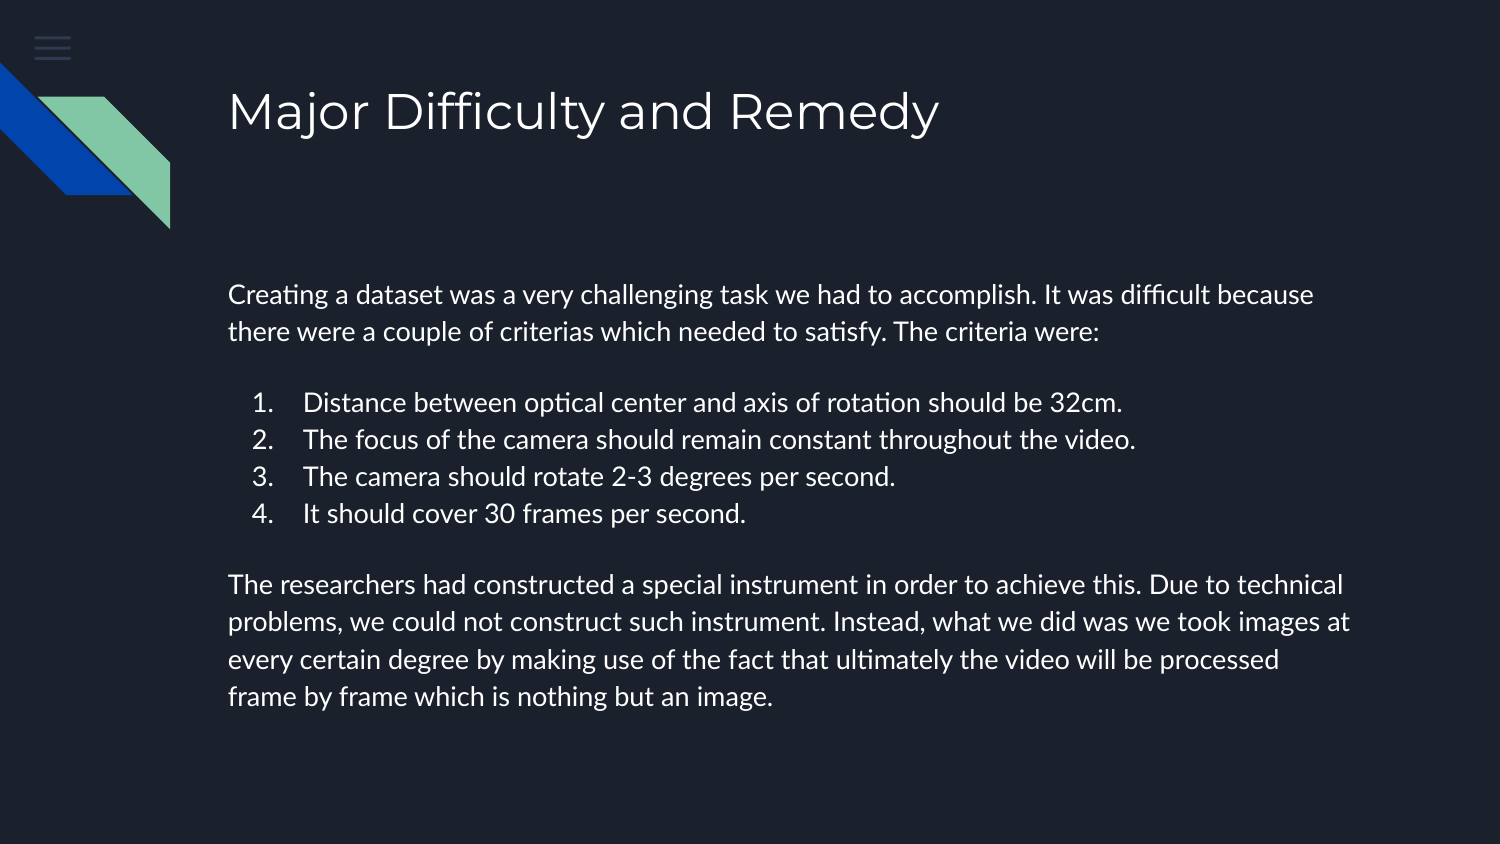

# Major Difficulty and Remedy
Creating a dataset was a very challenging task we had to accomplish. It was difficult because there were a couple of criterias which needed to satisfy. The criteria were:
Distance between optical center and axis of rotation should be 32cm.
The focus of the camera should remain constant throughout the video.
The camera should rotate 2-3 degrees per second.
It should cover 30 frames per second.
The researchers had constructed a special instrument in order to achieve this. Due to technical problems, we could not construct such instrument. Instead, what we did was we took images at every certain degree by making use of the fact that ultimately the video will be processed frame by frame which is nothing but an image.